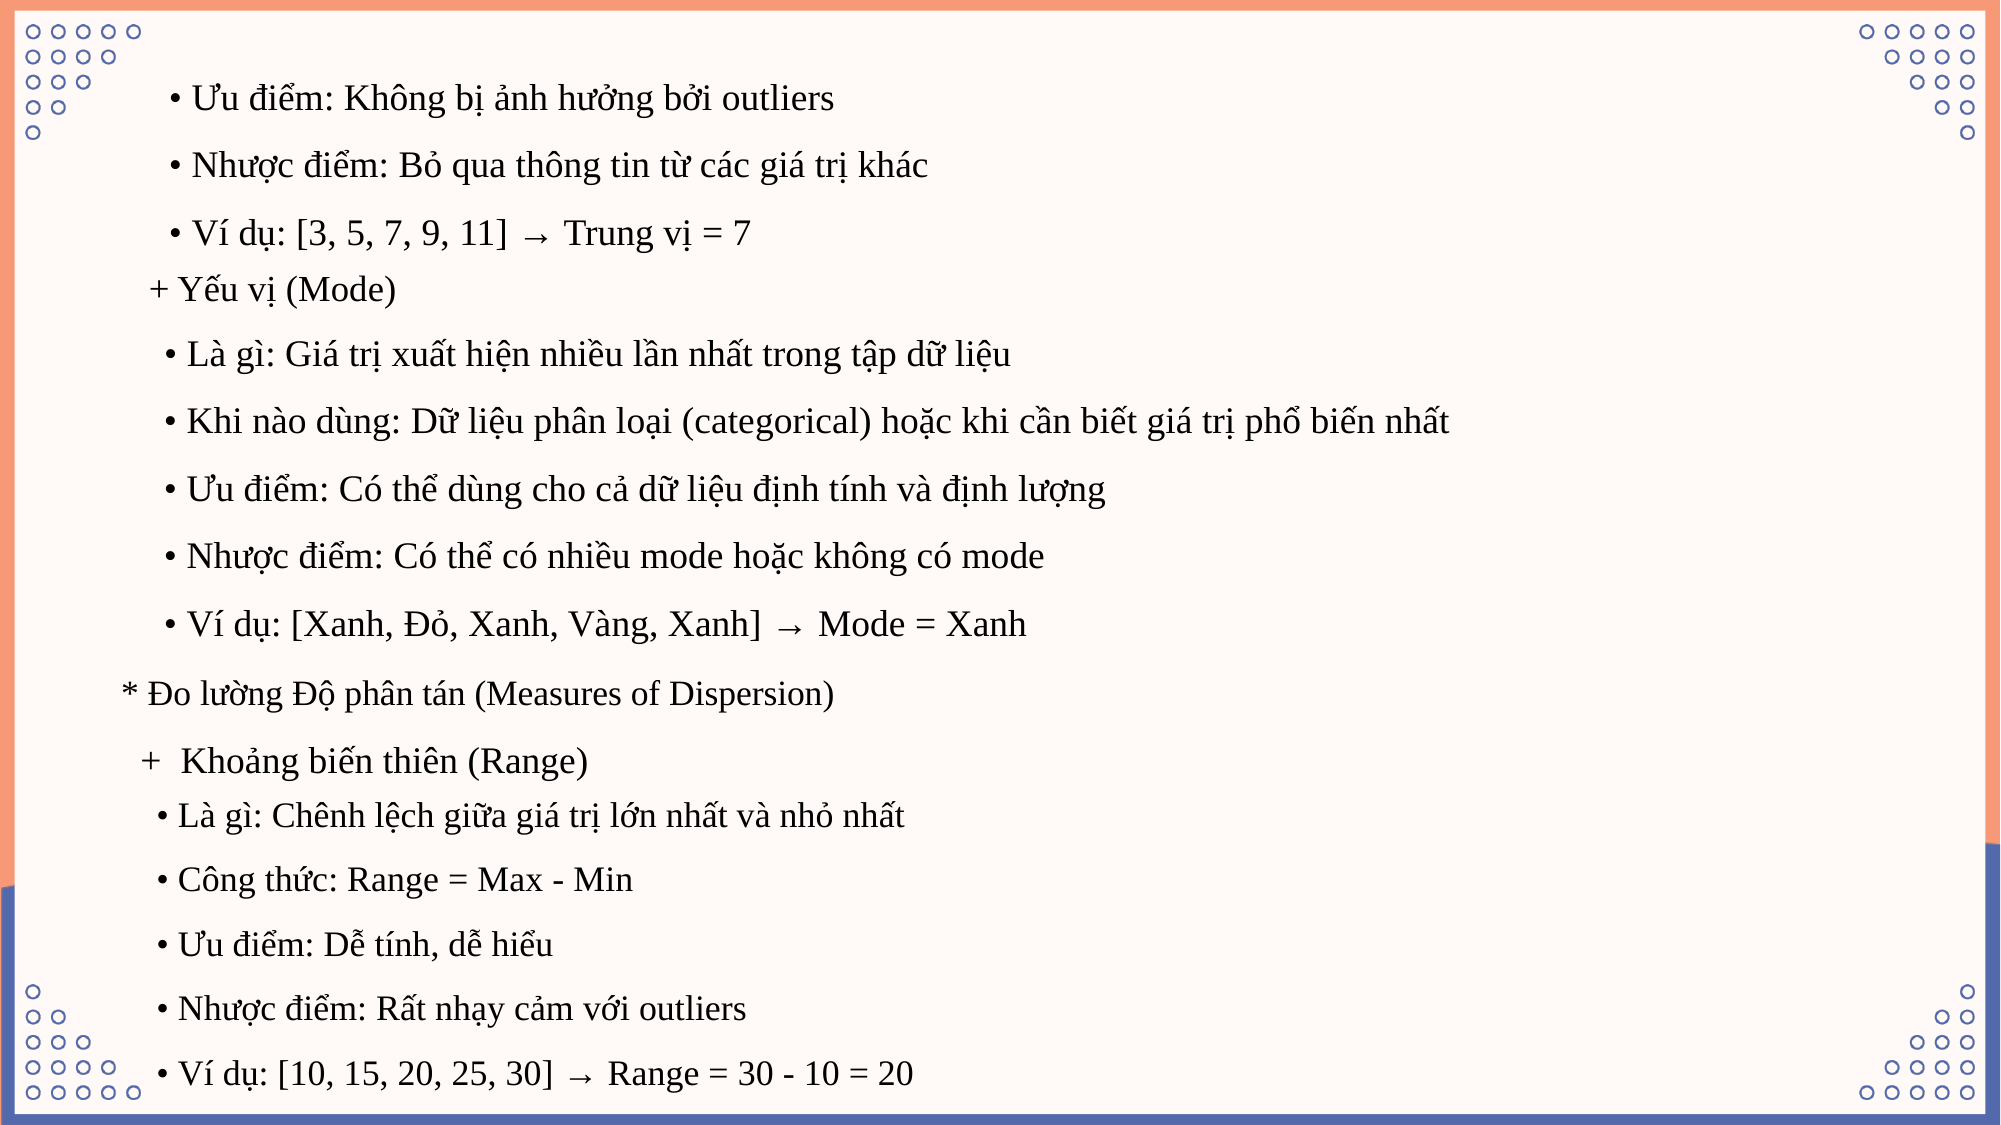

• Ưu điểm: Không bị ảnh hưởng bởi outliers
      • Nhược điểm: Bỏ qua thông tin từ các giá trị khác
      • Ví dụ: [3, 5, 7, 9, 11] → Trung vị = 7
    + Yếu vị (Mode)
    • Là gì: Giá trị xuất hiện nhiều lần nhất trong tập dữ liệu
    • Khi nào dùng: Dữ liệu phân loại (categorical) hoặc khi cần biết giá trị phổ biến nhất
    • Ưu điểm: Có thể dùng cho cả dữ liệu định tính và định lượng
    • Nhược điểm: Có thể có nhiều mode hoặc không có mode
    • Ví dụ: [Xanh, Đỏ, Xanh, Vàng, Xanh] → Mode = Xanh
 * Đo lường Độ phân tán (Measures of Dispersion)
   +  Khoảng biến thiên (Range)
  • Là gì: Chênh lệch giữa giá trị lớn nhất và nhỏ nhất
  • Công thức: Range = Max - Min
  • Ưu điểm: Dễ tính, dễ hiểu
  • Nhược điểm: Rất nhạy cảm với outliers
  • Ví dụ: [10, 15, 20, 25, 30] → Range = 30 - 10 = 20